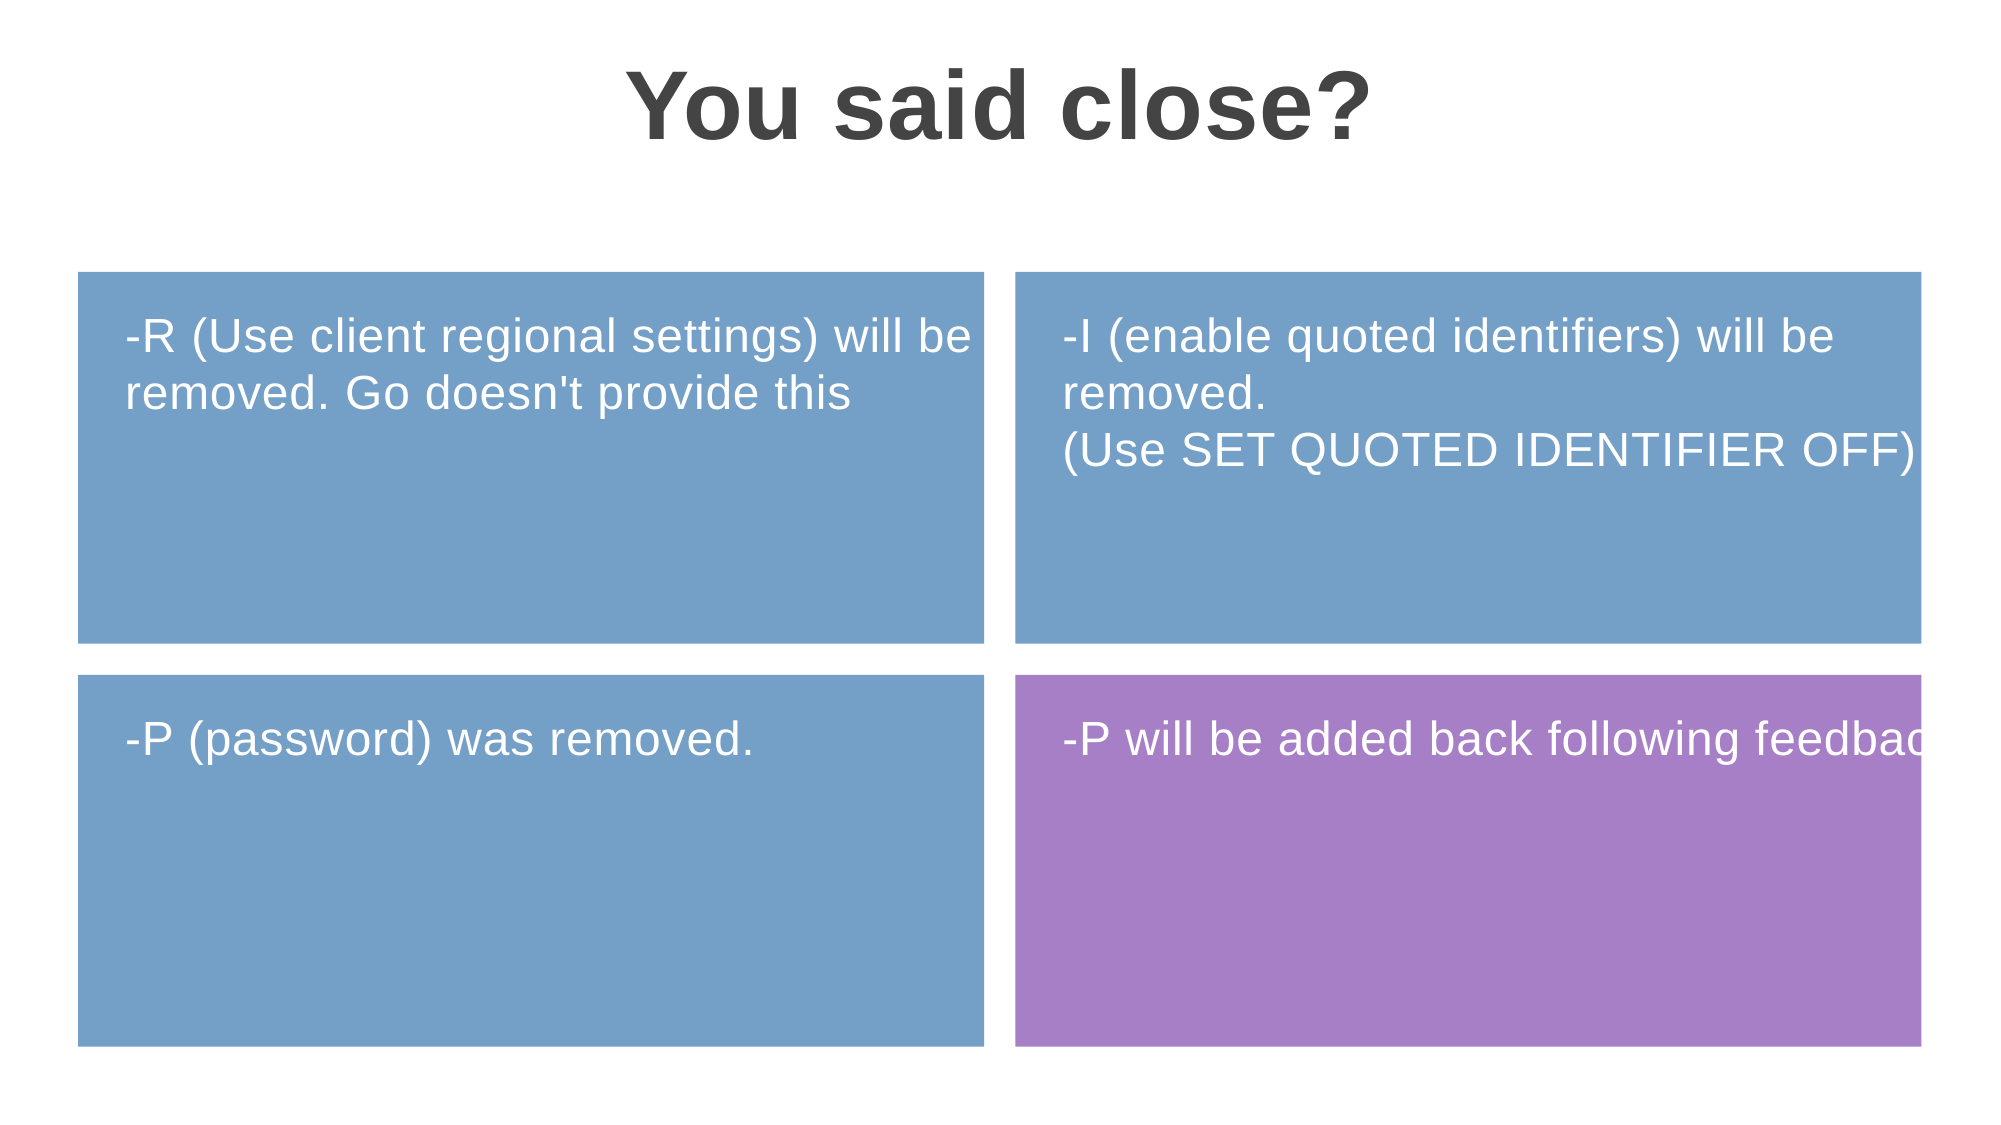

You said close?

-R (Use client regional settings) will be removed. Go doesn't provide this
-I (enable quoted identifiers) will be removed.
(Use SET QUOTED IDENTIFIER OFF)

-P (password) was removed.
-P will be added back following feedback!